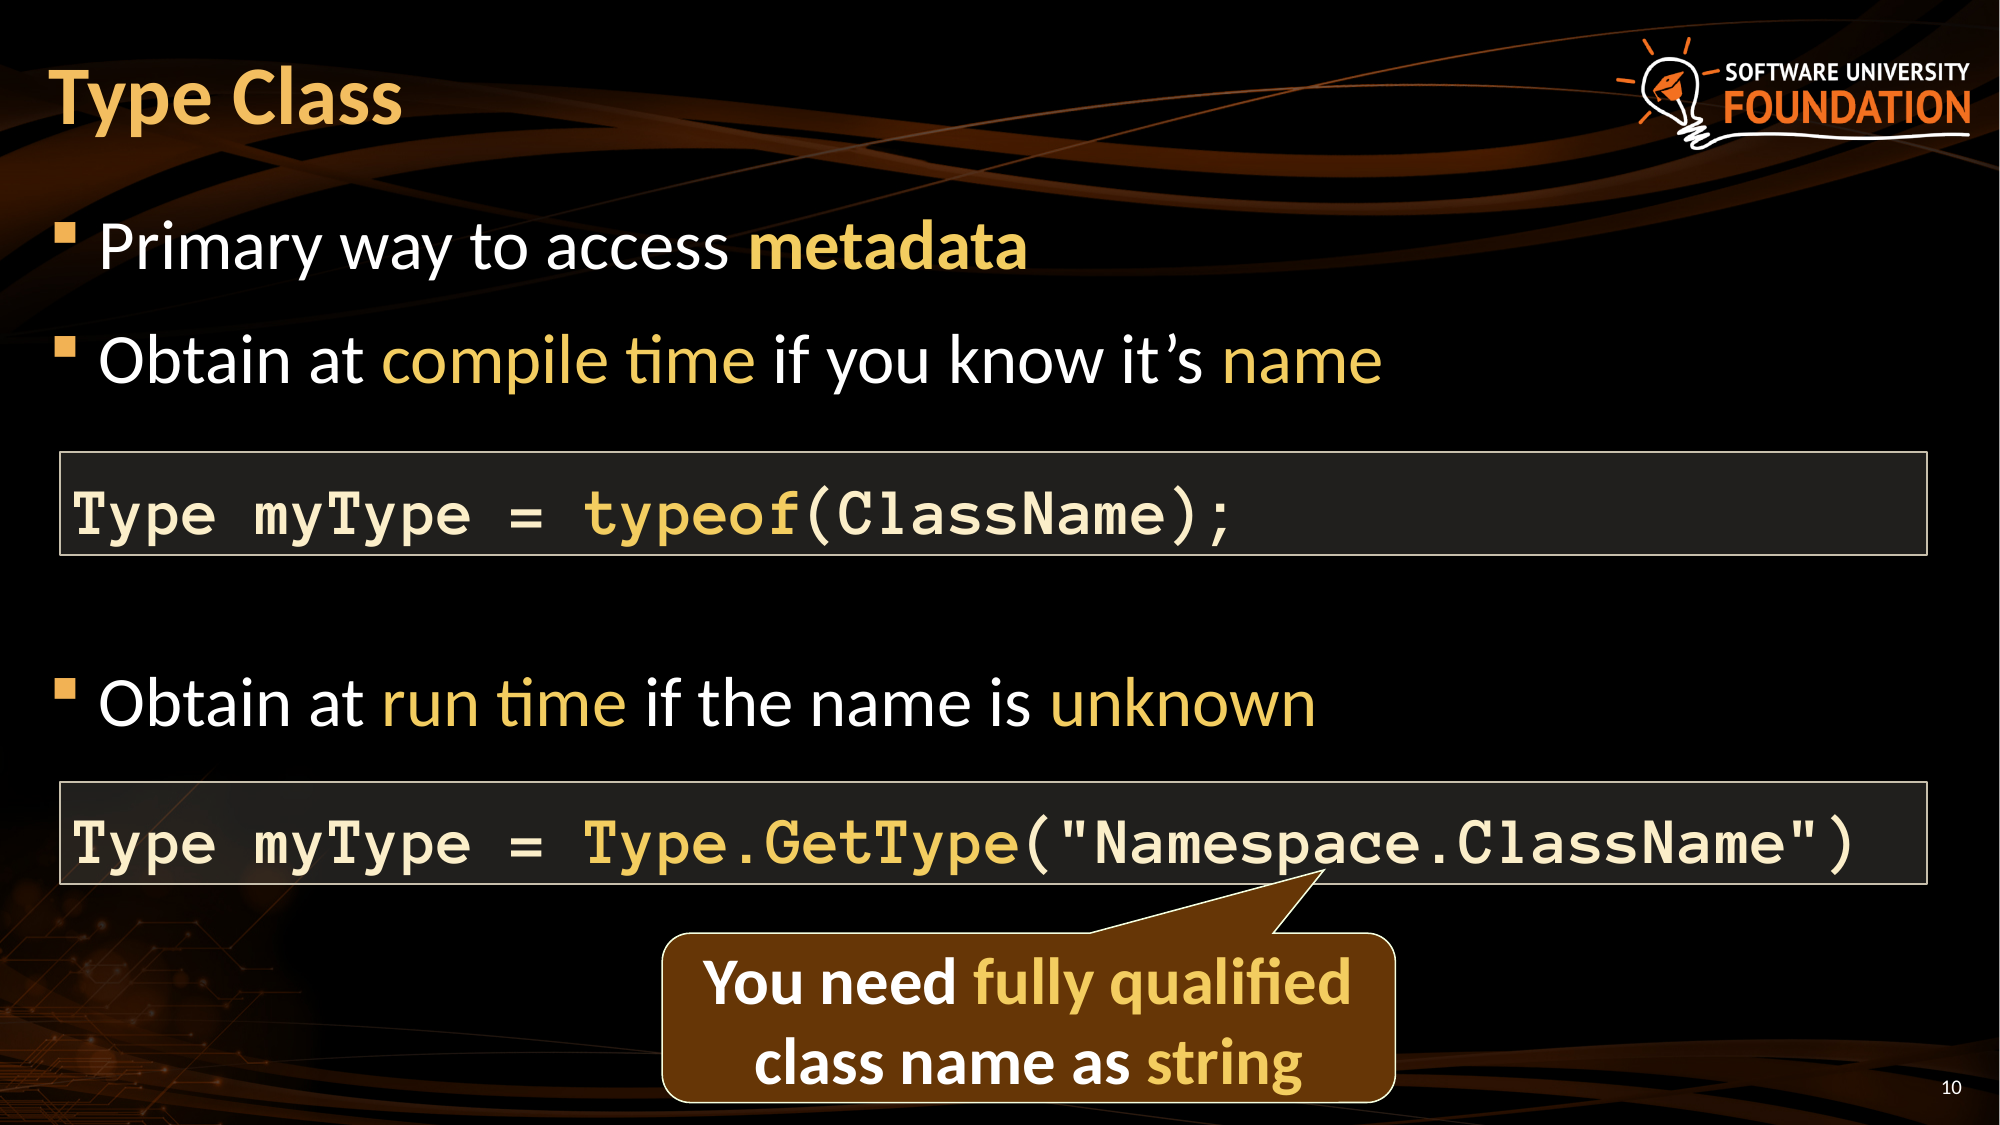

# Type Class
Primary way to access metadata
Obtain at compile time if you know it’s name

Obtain at run time if the name is unknown
Type myType = typeof(ClassName);
Type myType = Type.GetType("Namespace.ClassName")
You need fully qualified class name as string
10